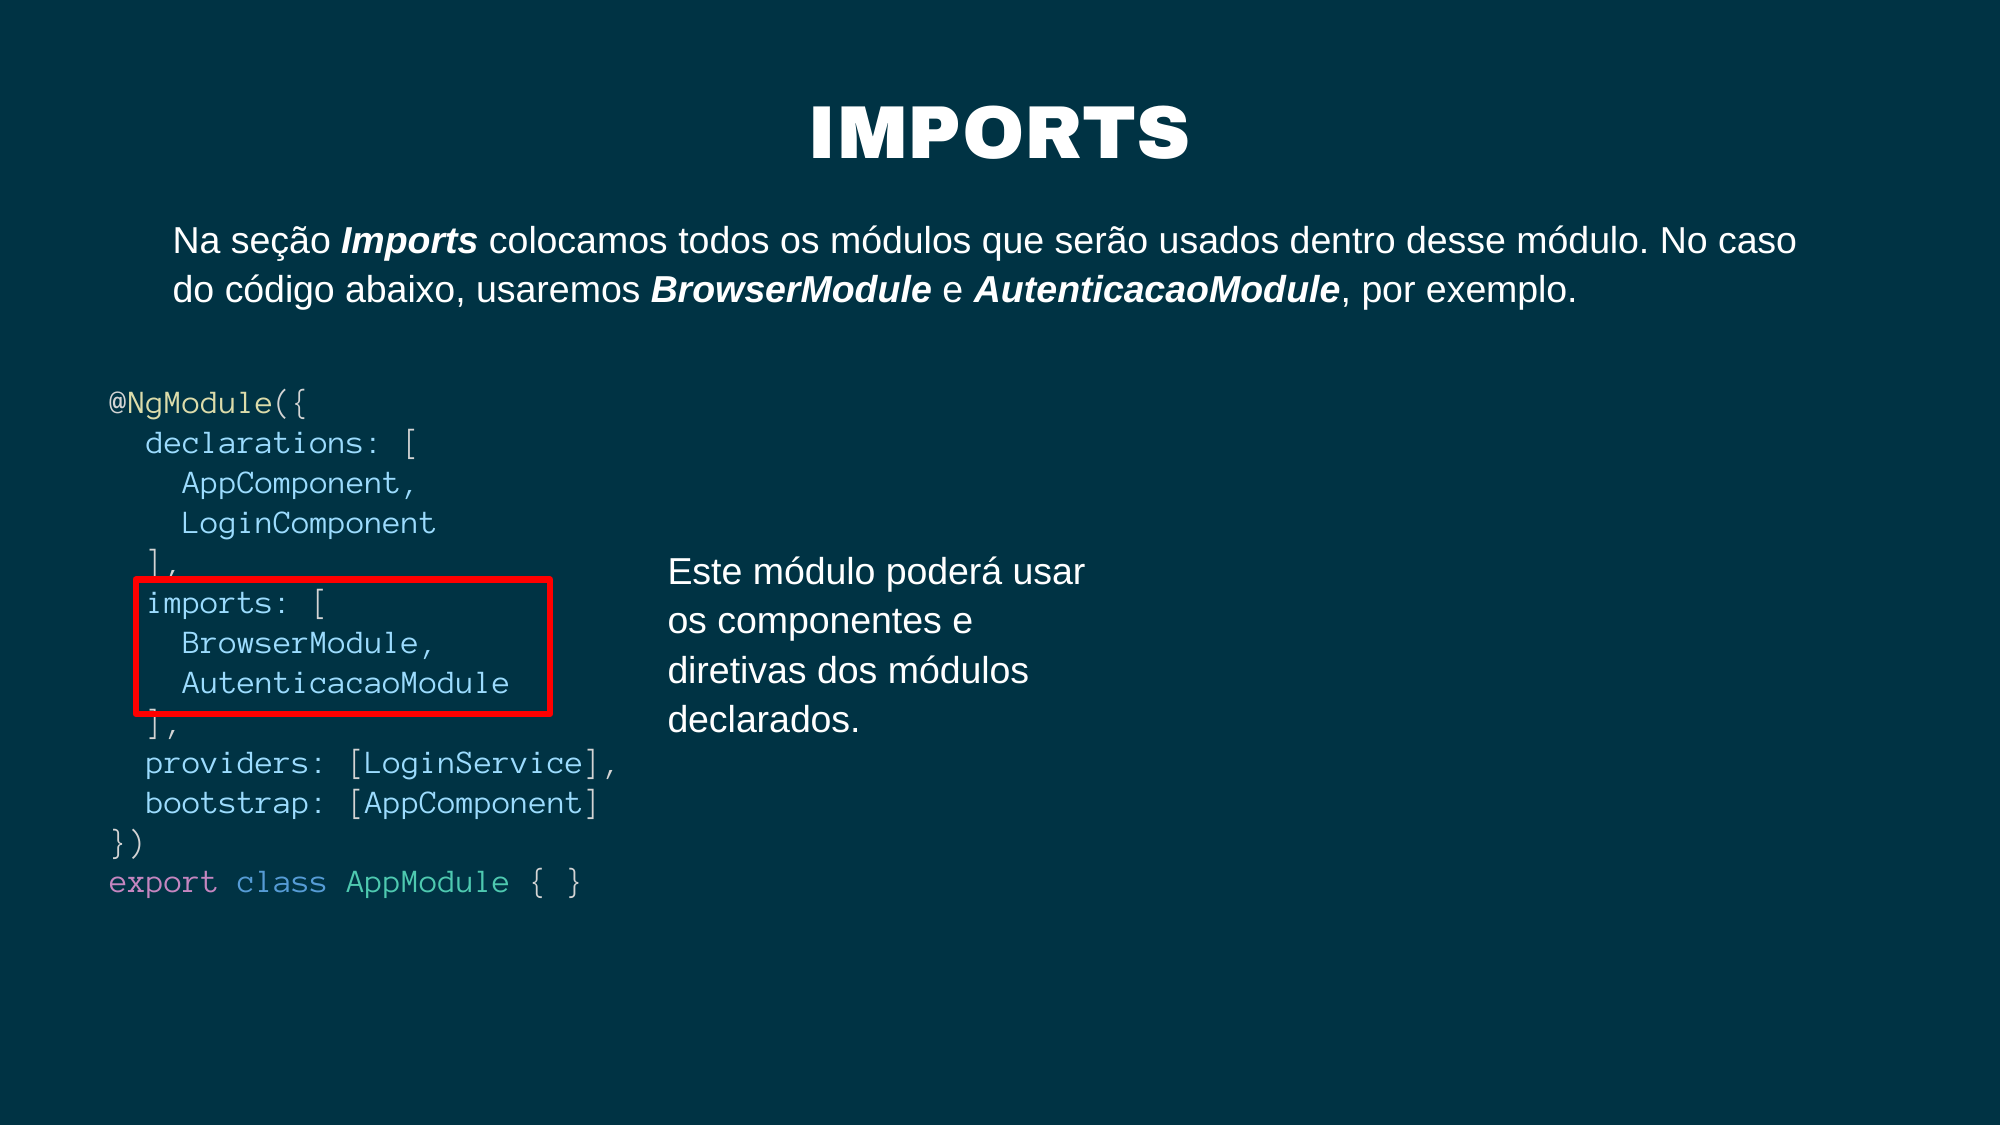

# IMPORTS
Na seção Imports colocamos todos os módulos que serão usados dentro desse módulo. No caso do código abaixo, usaremos BrowserModule e AutenticacaoModule, por exemplo.
@NgModule({
  declarations: [
    AppComponent,
    LoginComponent
  ],
  imports: [
    BrowserModule,
    AutenticacaoModule
  ],
  providers: [LoginService],
  bootstrap: [AppComponent]
})
export class AppModule { }
Este módulo poderá usar os componentes e diretivas dos módulos declarados.